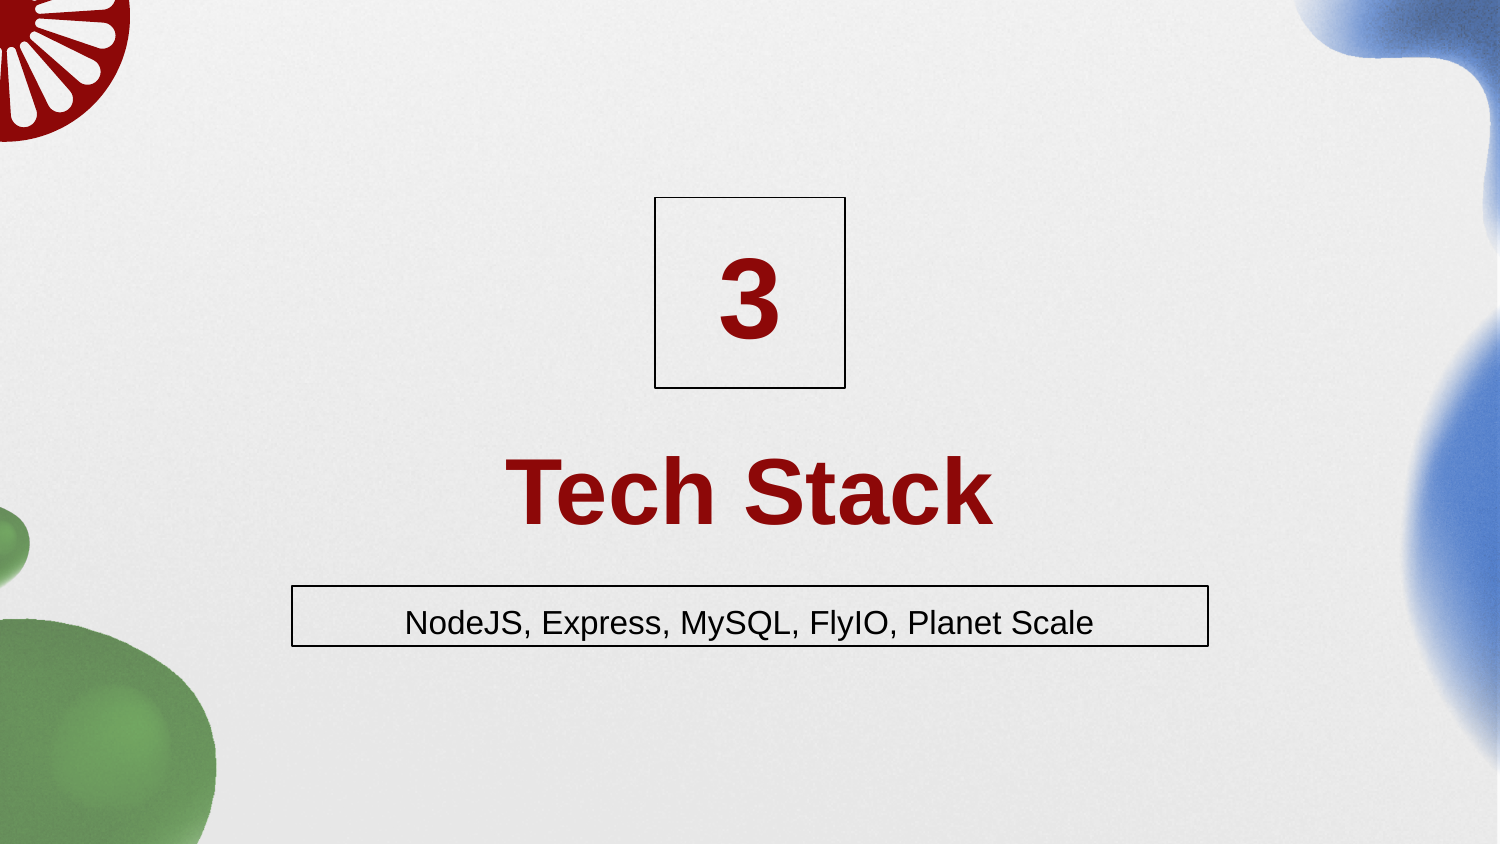

3
# Tech Stack
NodeJS, Express, MySQL, FlyIO, Planet Scale